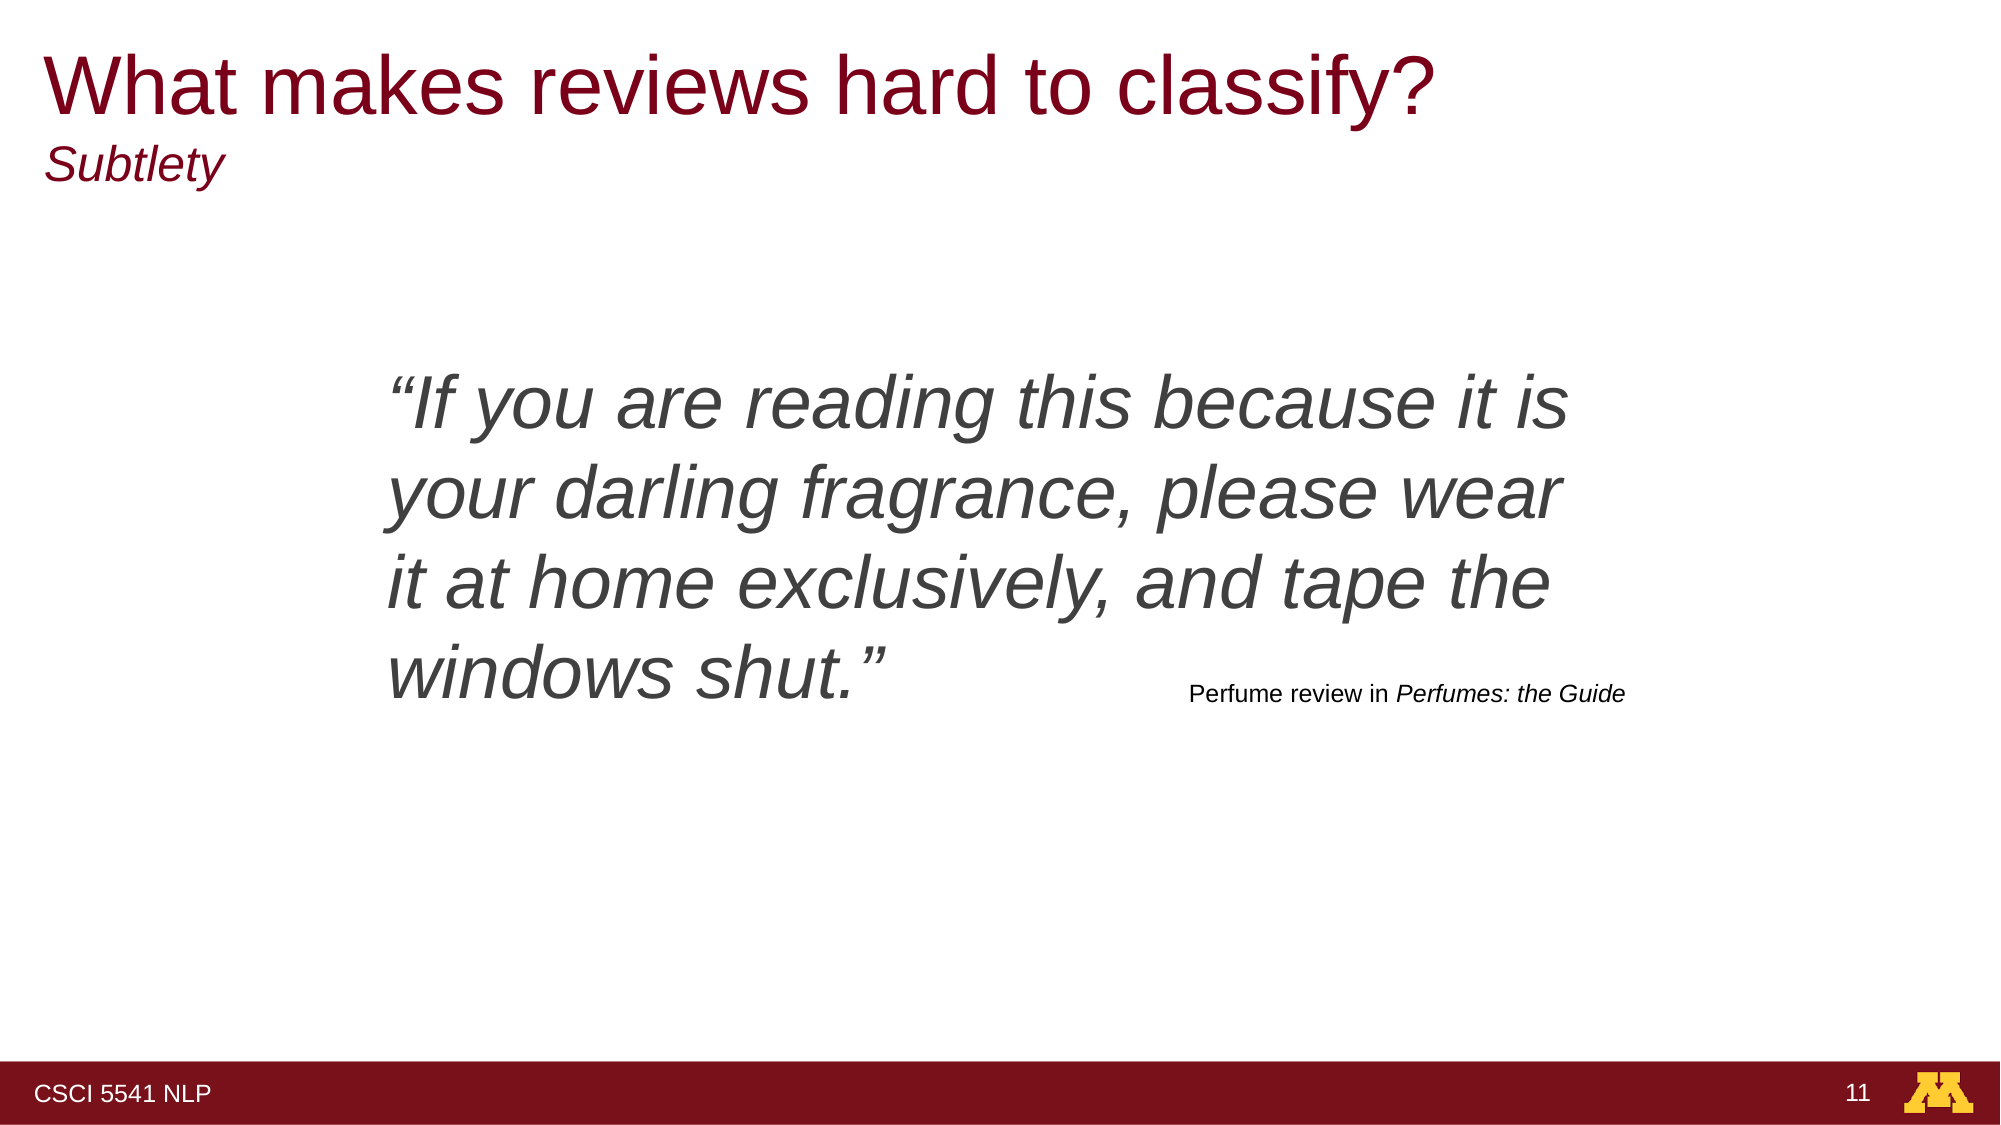

# What makes reviews hard to classify? Subtlety
“If you are reading this because it is your darling fragrance, please wear it at home exclusively, and tape the windows shut.”
Perfume review in Perfumes: the Guide
11